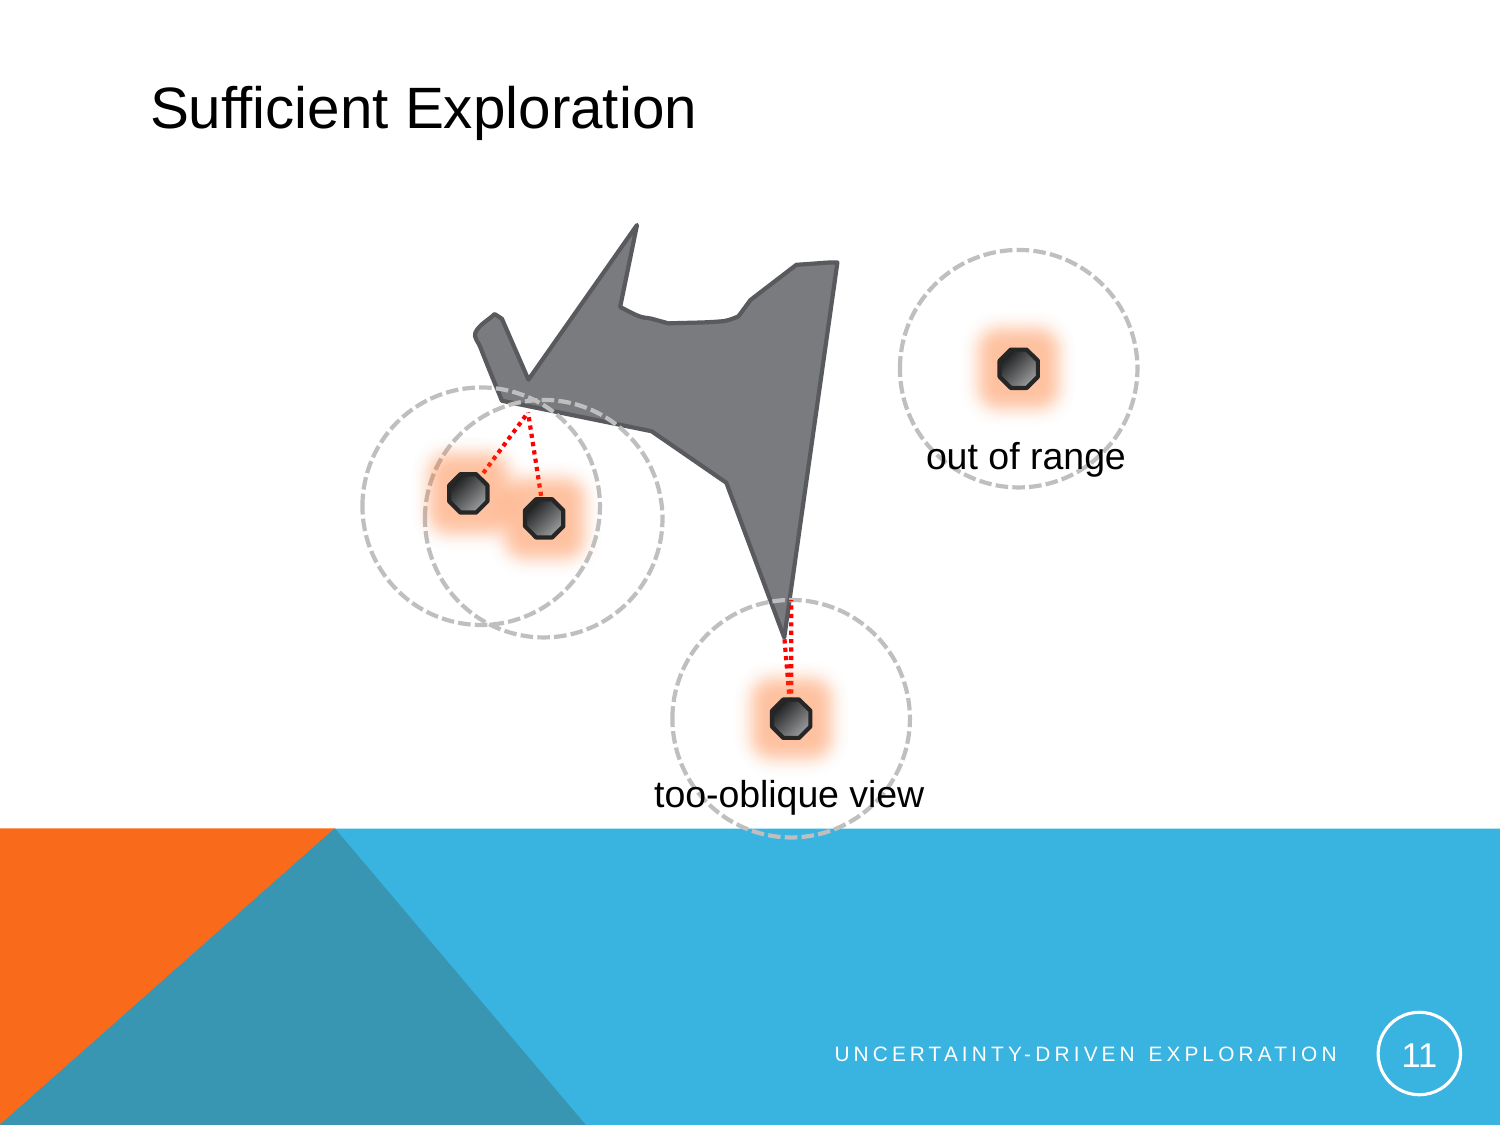

# Sufficient Exploration

out of range

too-oblique view
11
Uncertainty-Driven Exploration